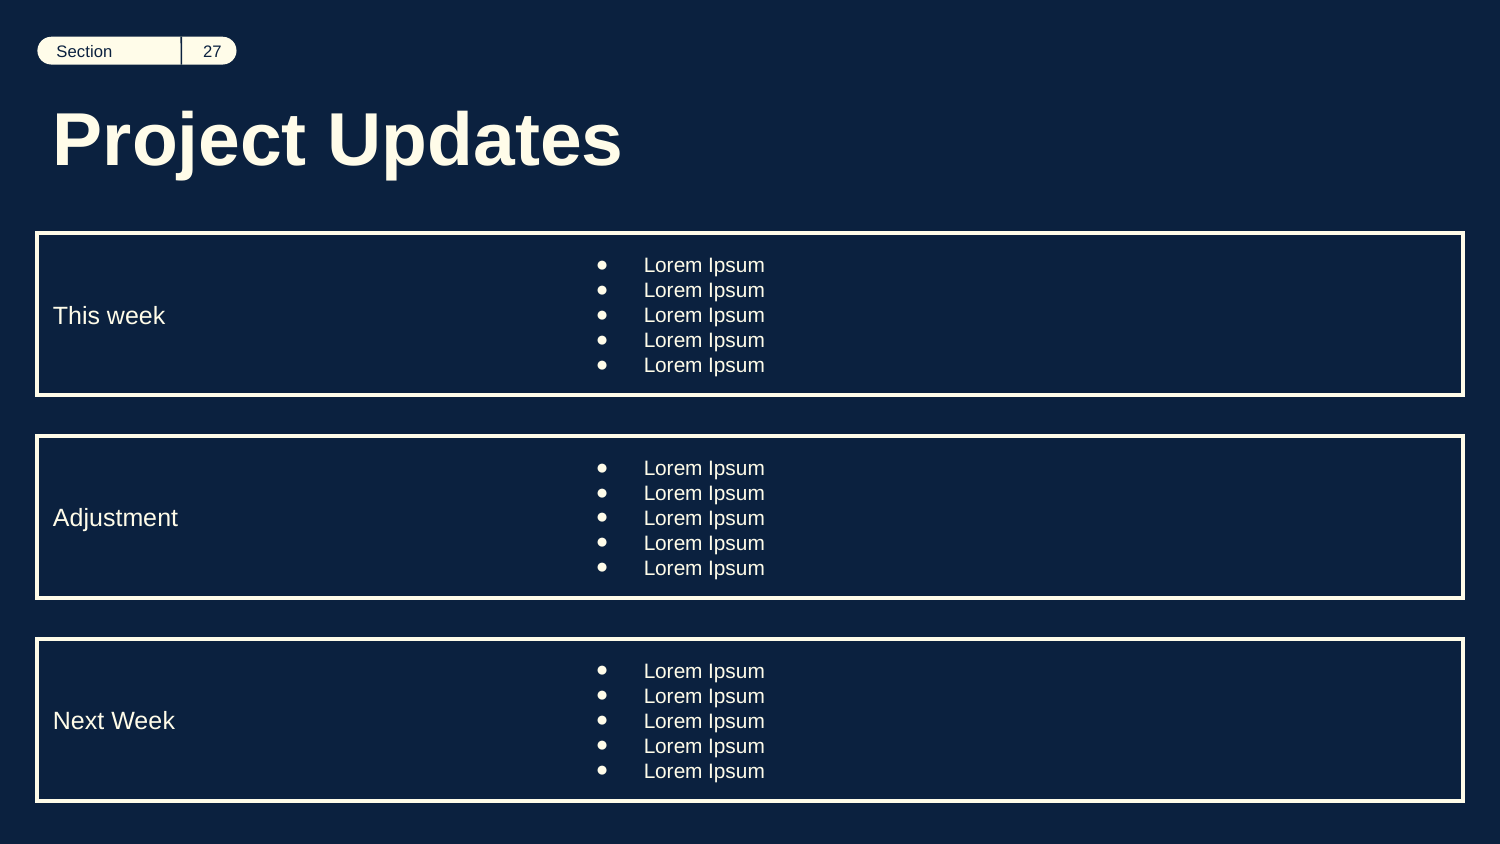

27
Section
12
Section
# Project Updates
This week
Lorem Ipsum
Lorem Ipsum
Lorem Ipsum
Lorem Ipsum
Lorem Ipsum
Adjustment
Lorem Ipsum
Lorem Ipsum
Lorem Ipsum
Lorem Ipsum
Lorem Ipsum
Next Week
Lorem Ipsum
Lorem Ipsum
Lorem Ipsum
Lorem Ipsum
Lorem Ipsum